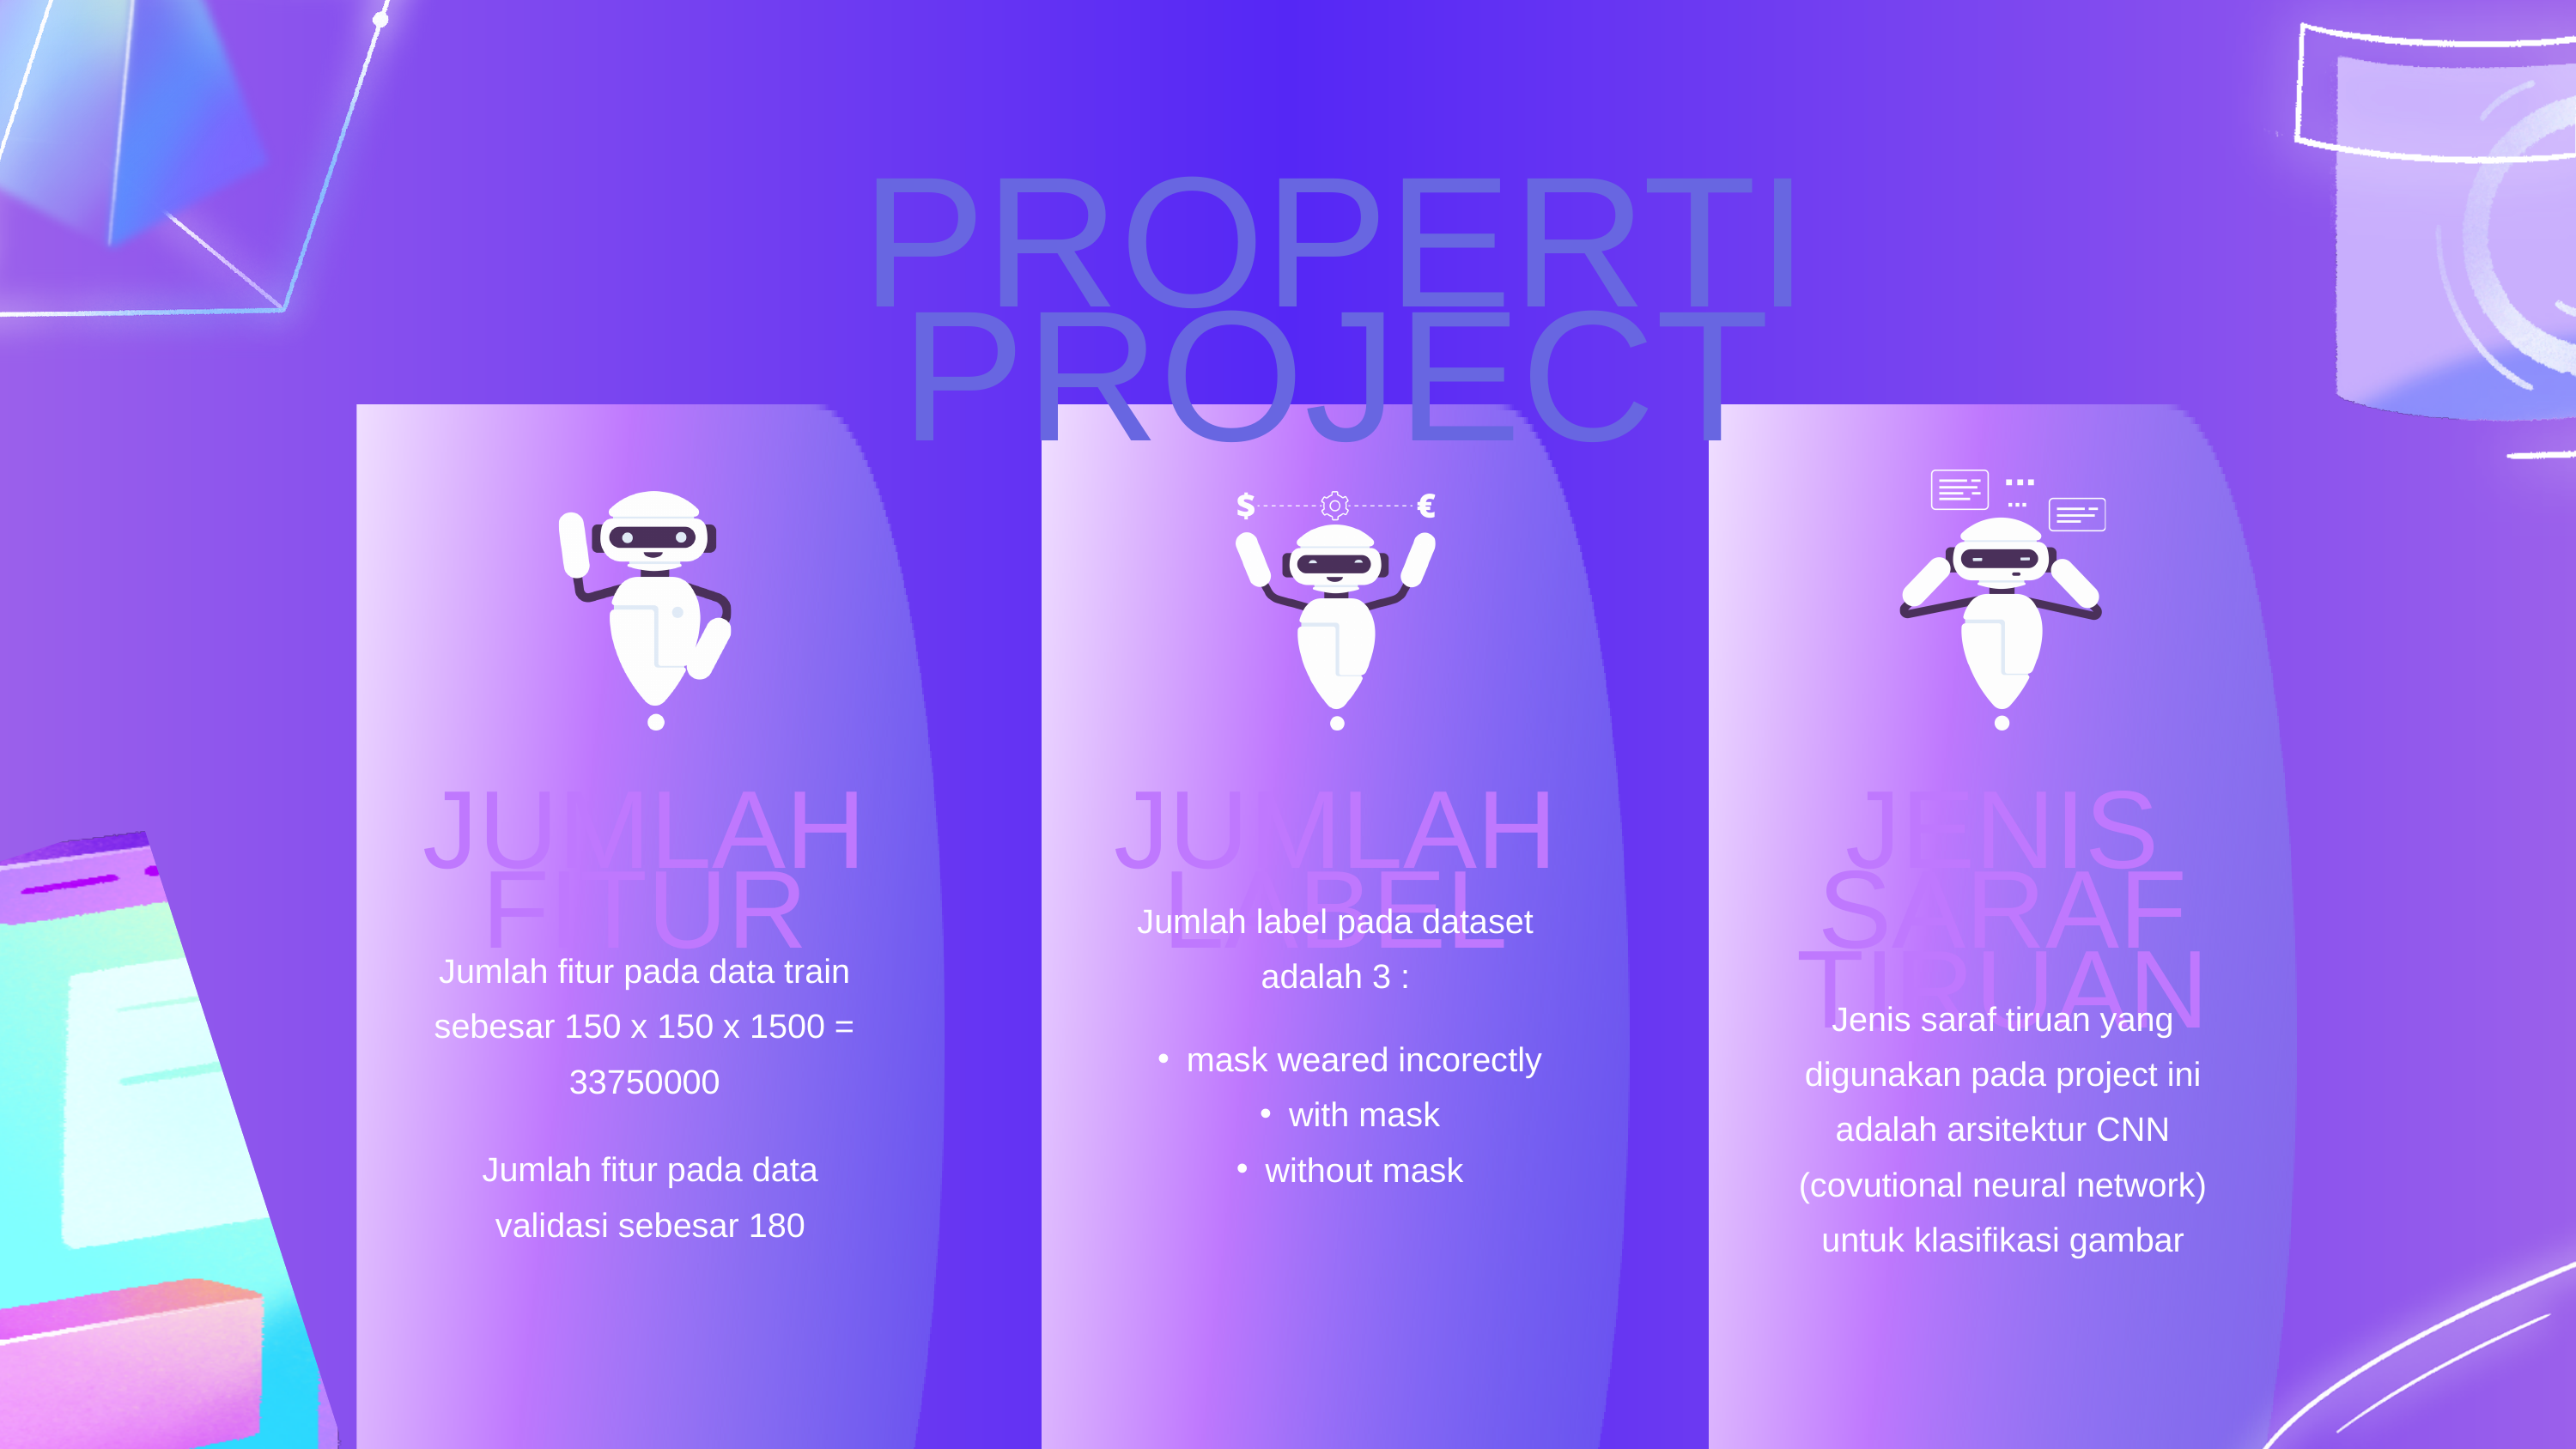

PROPERTI PROJECT

JUMLAH FITUR
JUMLAH LABEL
JENIS SARAF TIRUAN

Jumlah label pada dataset adalah 3 :
Jumlah fitur pada data train sebesar 150 x 150 x 1500 = 33750000
Jenis saraf tiruan yang digunakan pada project ini adalah arsitektur CNN (covutional neural network) untuk klasifikasi gambar

mask weared incorectly
with mask
without mask
Jumlah fitur pada data validasi sebesar 180